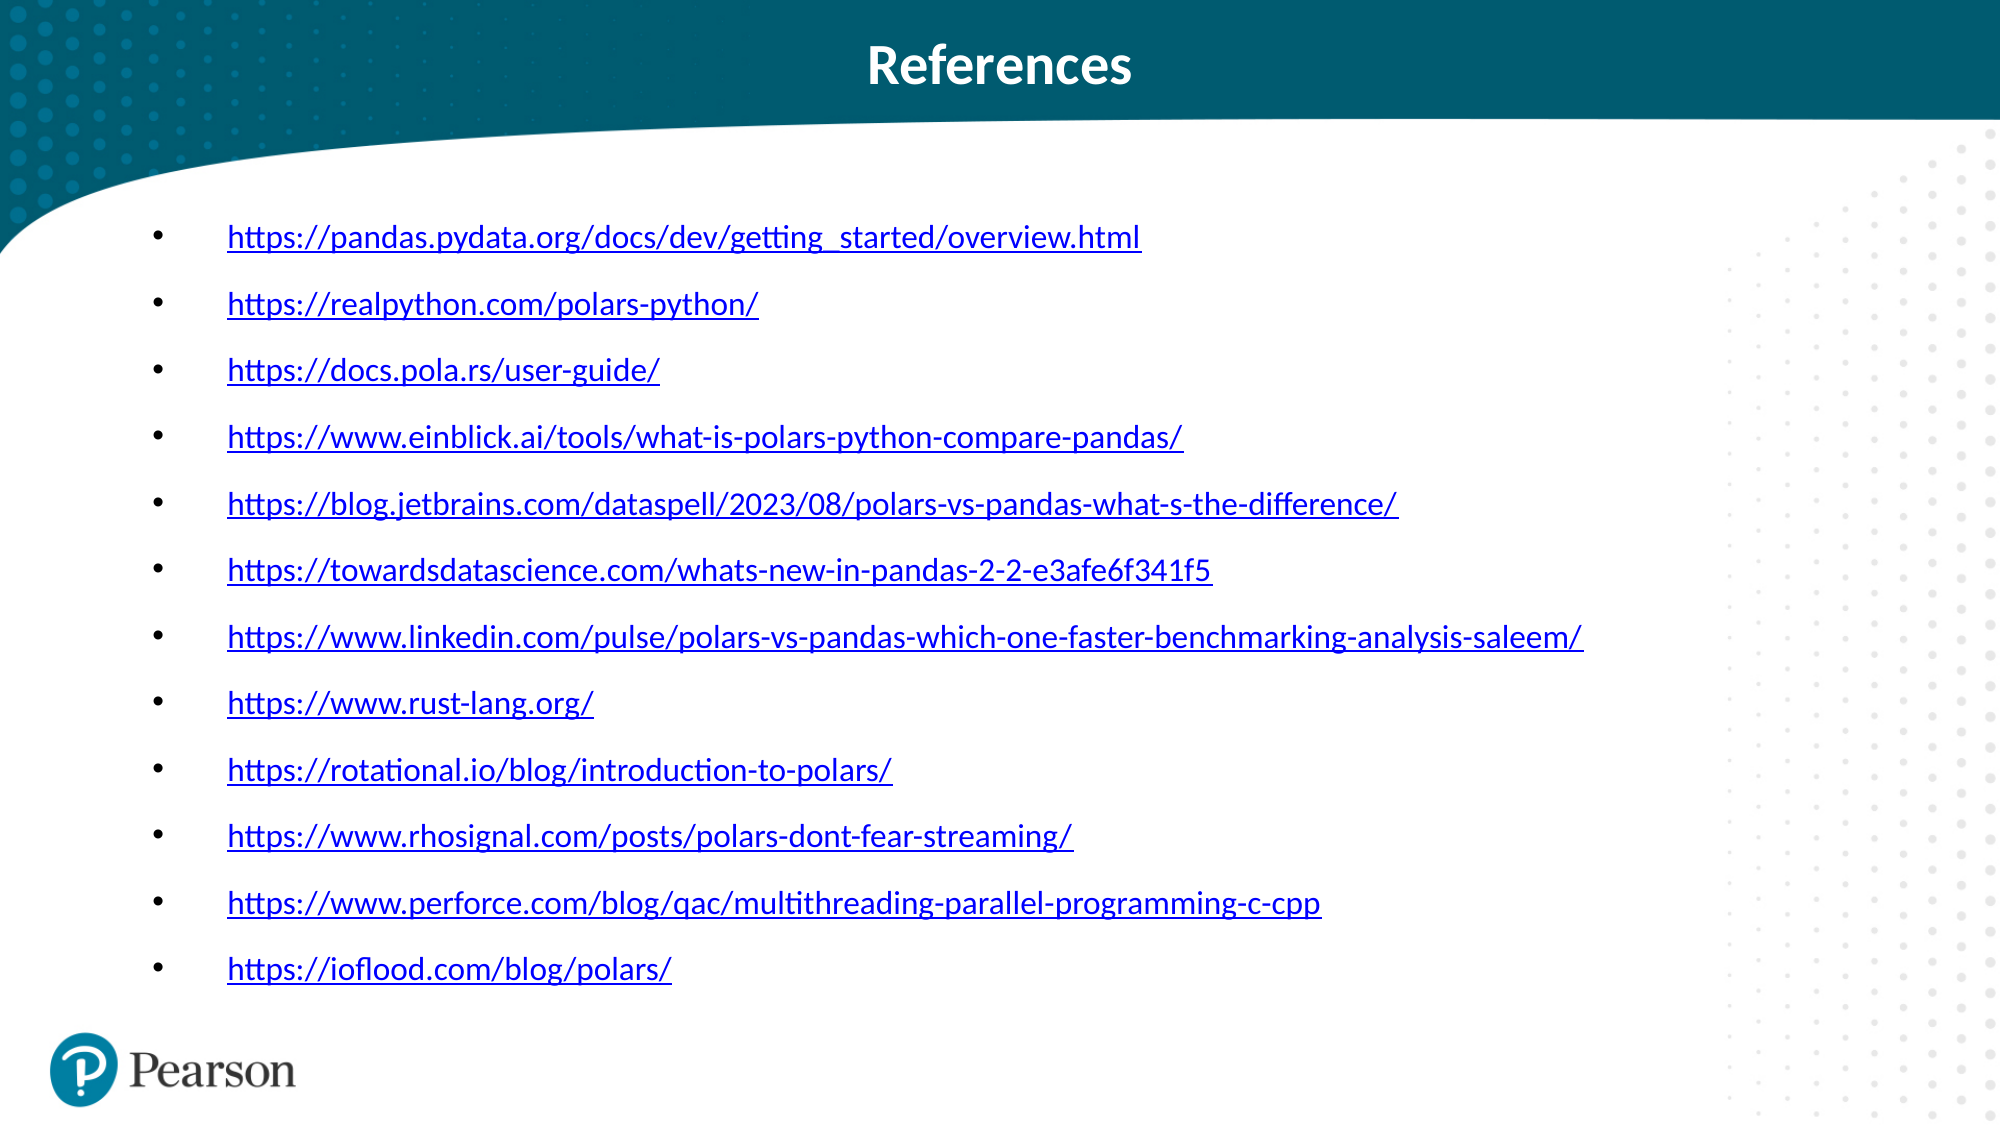

# References
https://pandas.pydata.org/docs/dev/getting_started/overview.html
https://realpython.com/polars-python/
https://docs.pola.rs/user-guide/
https://www.einblick.ai/tools/what-is-polars-python-compare-pandas/
https://blog.jetbrains.com/dataspell/2023/08/polars-vs-pandas-what-s-the-difference/
https://towardsdatascience.com/whats-new-in-pandas-2-2-e3afe6f341f5
https://www.linkedin.com/pulse/polars-vs-pandas-which-one-faster-benchmarking-analysis-saleem/
https://www.rust-lang.org/
https://rotational.io/blog/introduction-to-polars/
https://www.rhosignal.com/posts/polars-dont-fear-streaming/
https://www.perforce.com/blog/qac/multithreading-parallel-programming-c-cpp
https://ioflood.com/blog/polars/